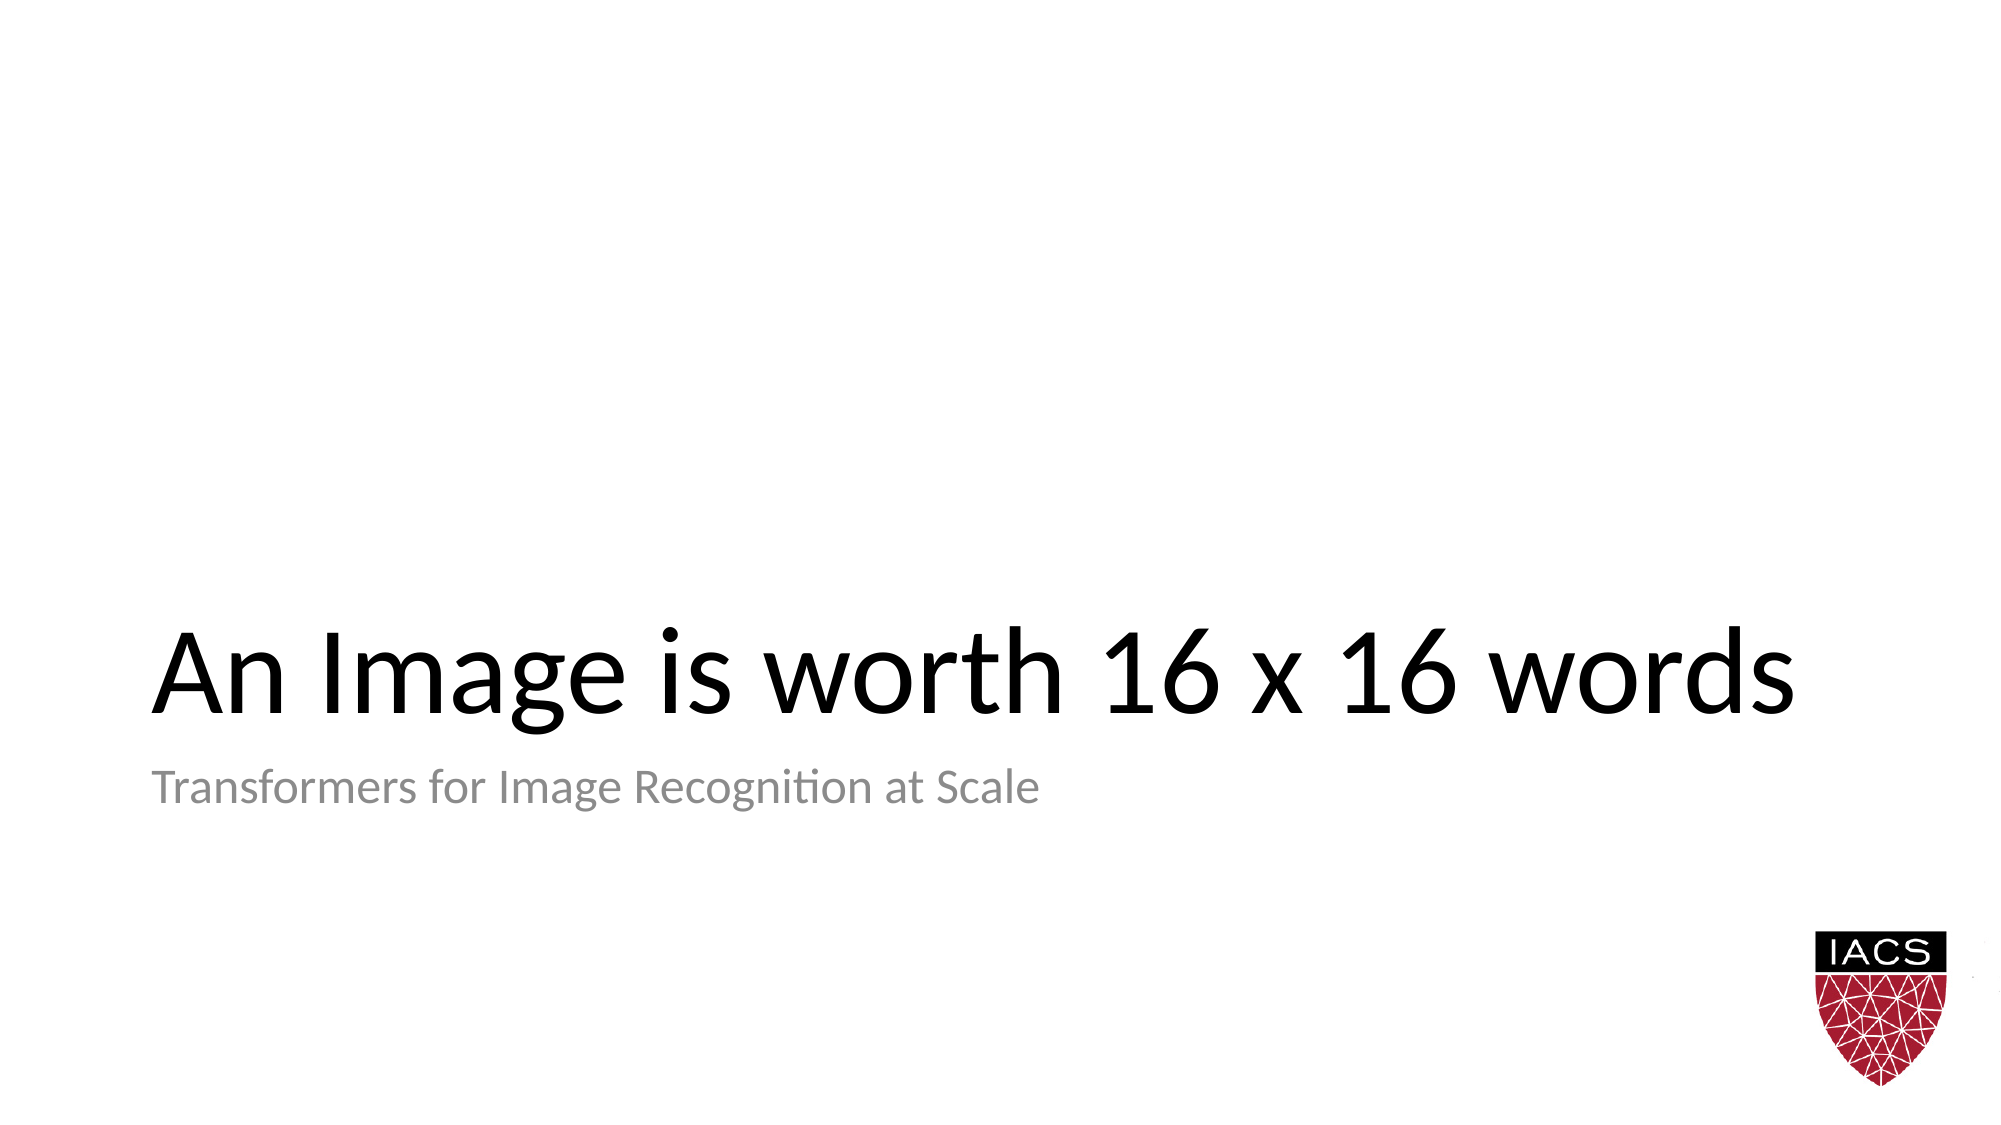

# An Image is worth 16 x 16 words
Transformers for Image Recognition at Scale